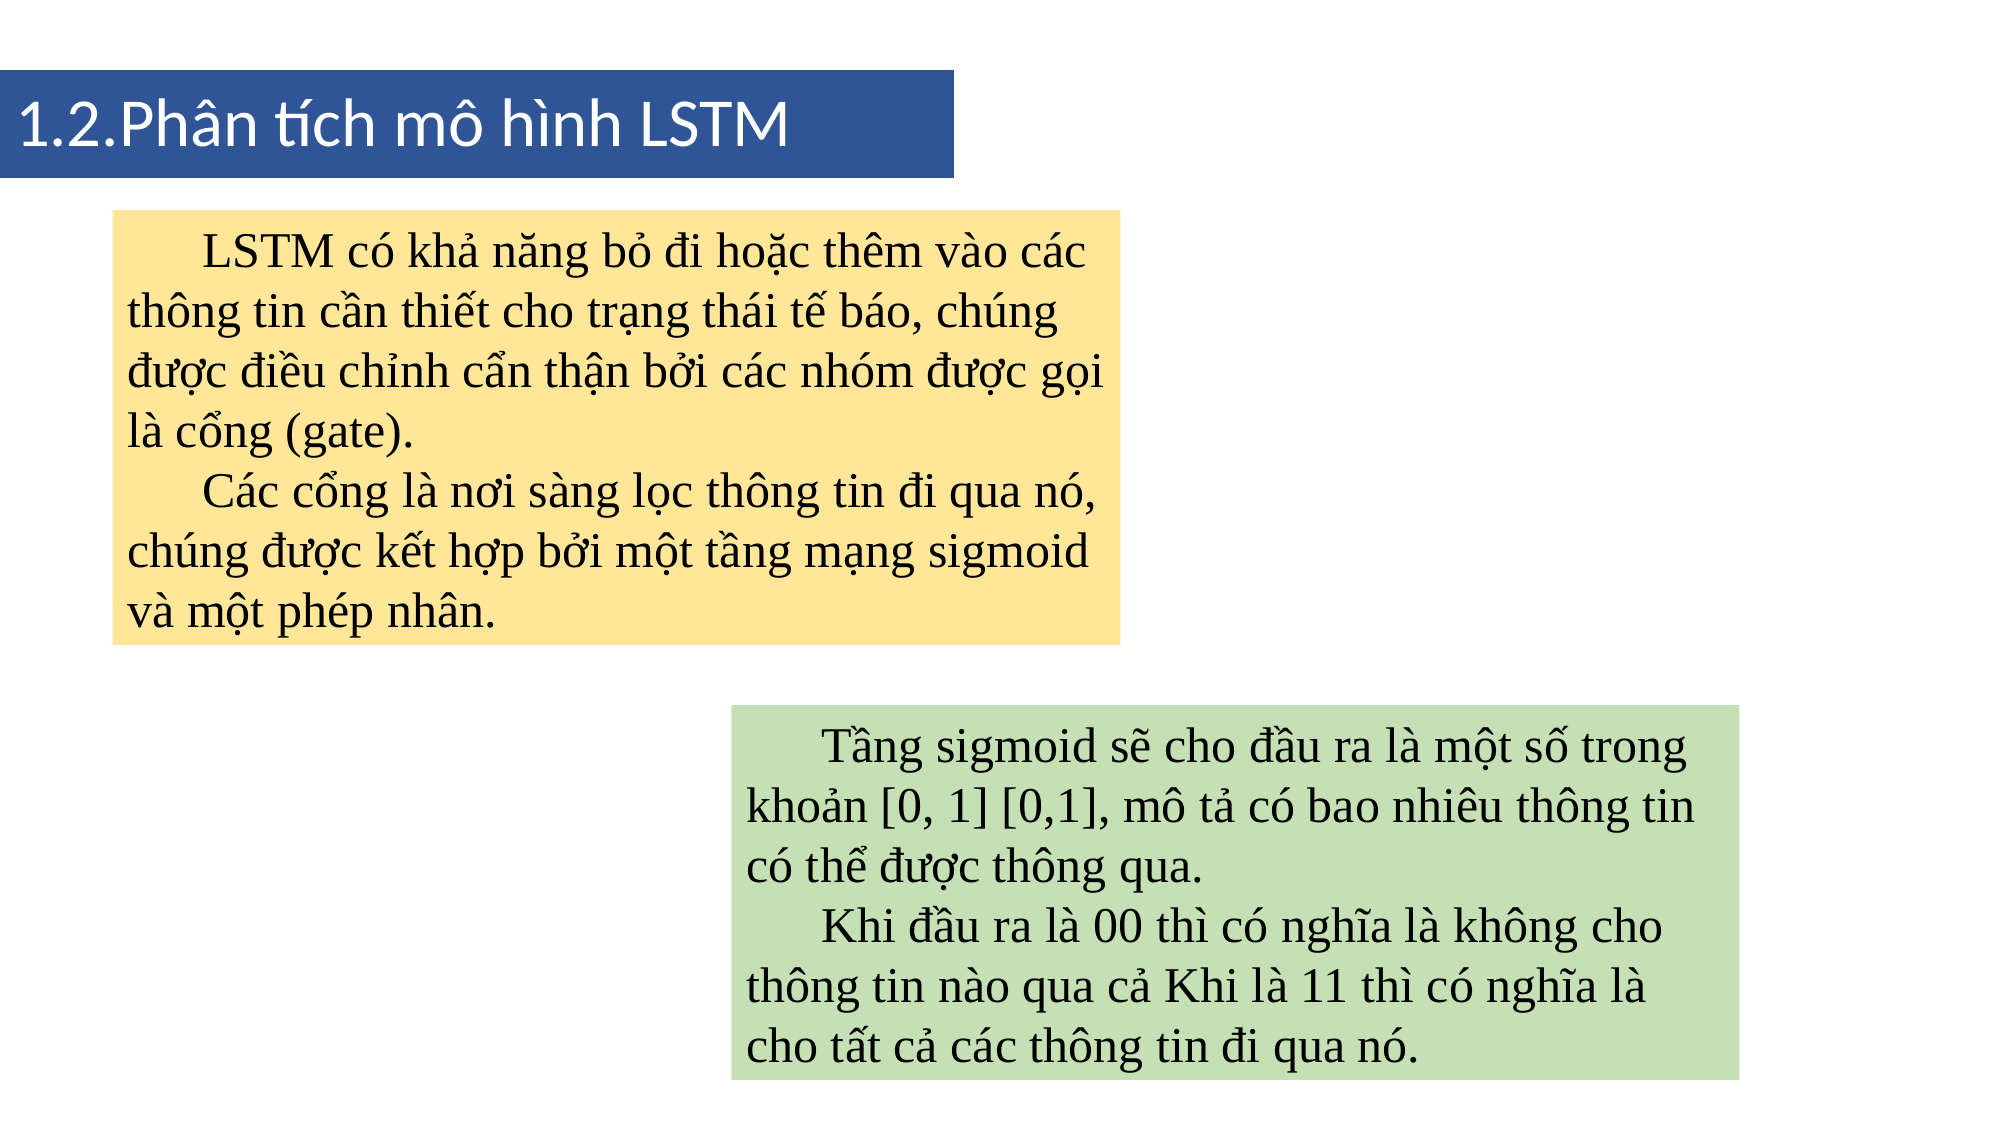

# 1.2.Phân tích mô hình LSTM
LSTM có khả năng bỏ đi hoặc thêm vào các thông tin cần thiết cho trạng thái tế báo, chúng được điều chỉnh cẩn thận bởi các nhóm được gọi là cổng (gate).
Các cổng là nơi sàng lọc thông tin đi qua nó, chúng được kết hợp bởi một tầng mạng sigmoid và một phép nhân.
Tầng sigmoid sẽ cho đầu ra là một số trong khoản [0, 1] [0,1], mô tả có bao nhiêu thông tin có thể được thông qua.
Khi đầu ra là 00 thì có nghĩa là không cho thông tin nào qua cả Khi là 11 thì có nghĩa là cho tất cả các thông tin đi qua nó.